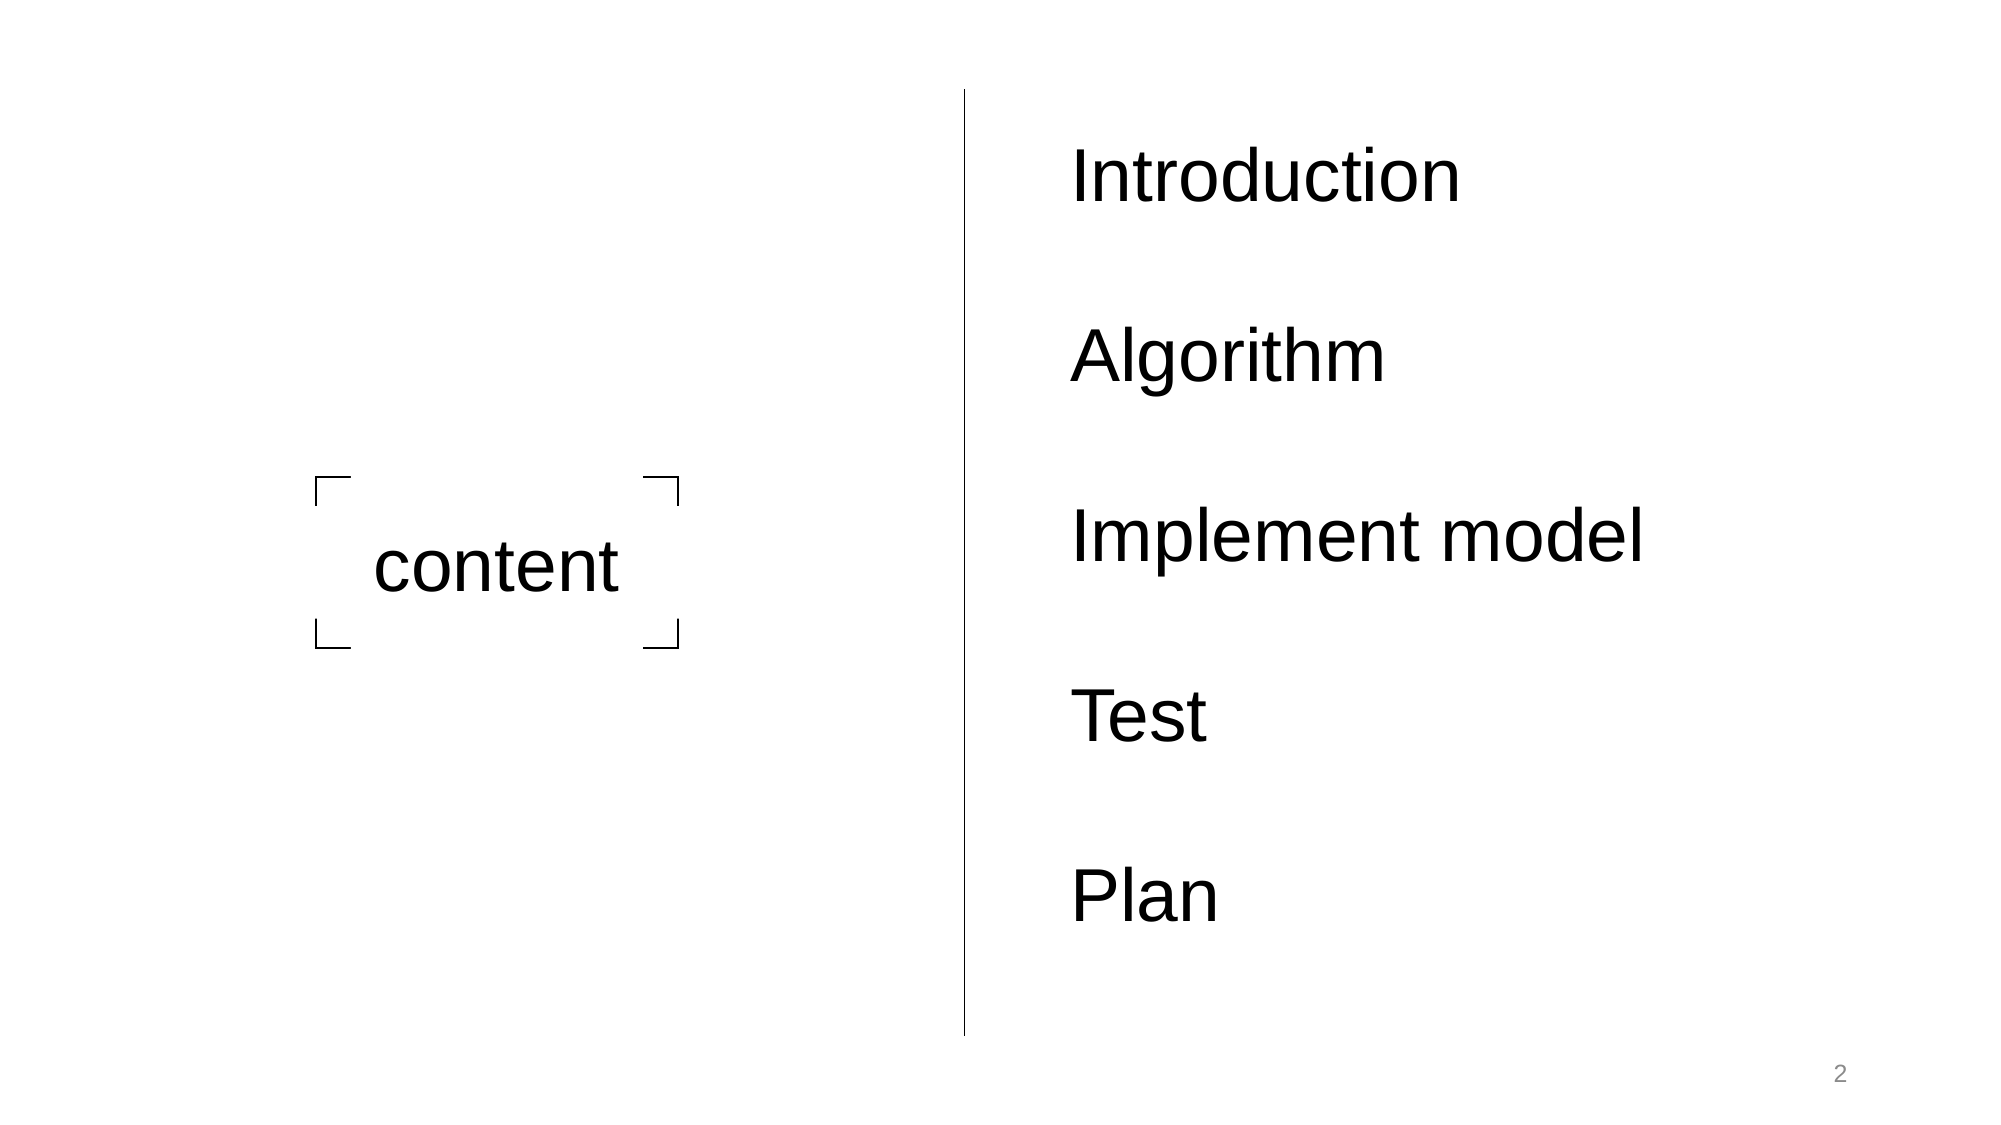

Introduction

Algorithm

Implement model

Test

Plan

content
2